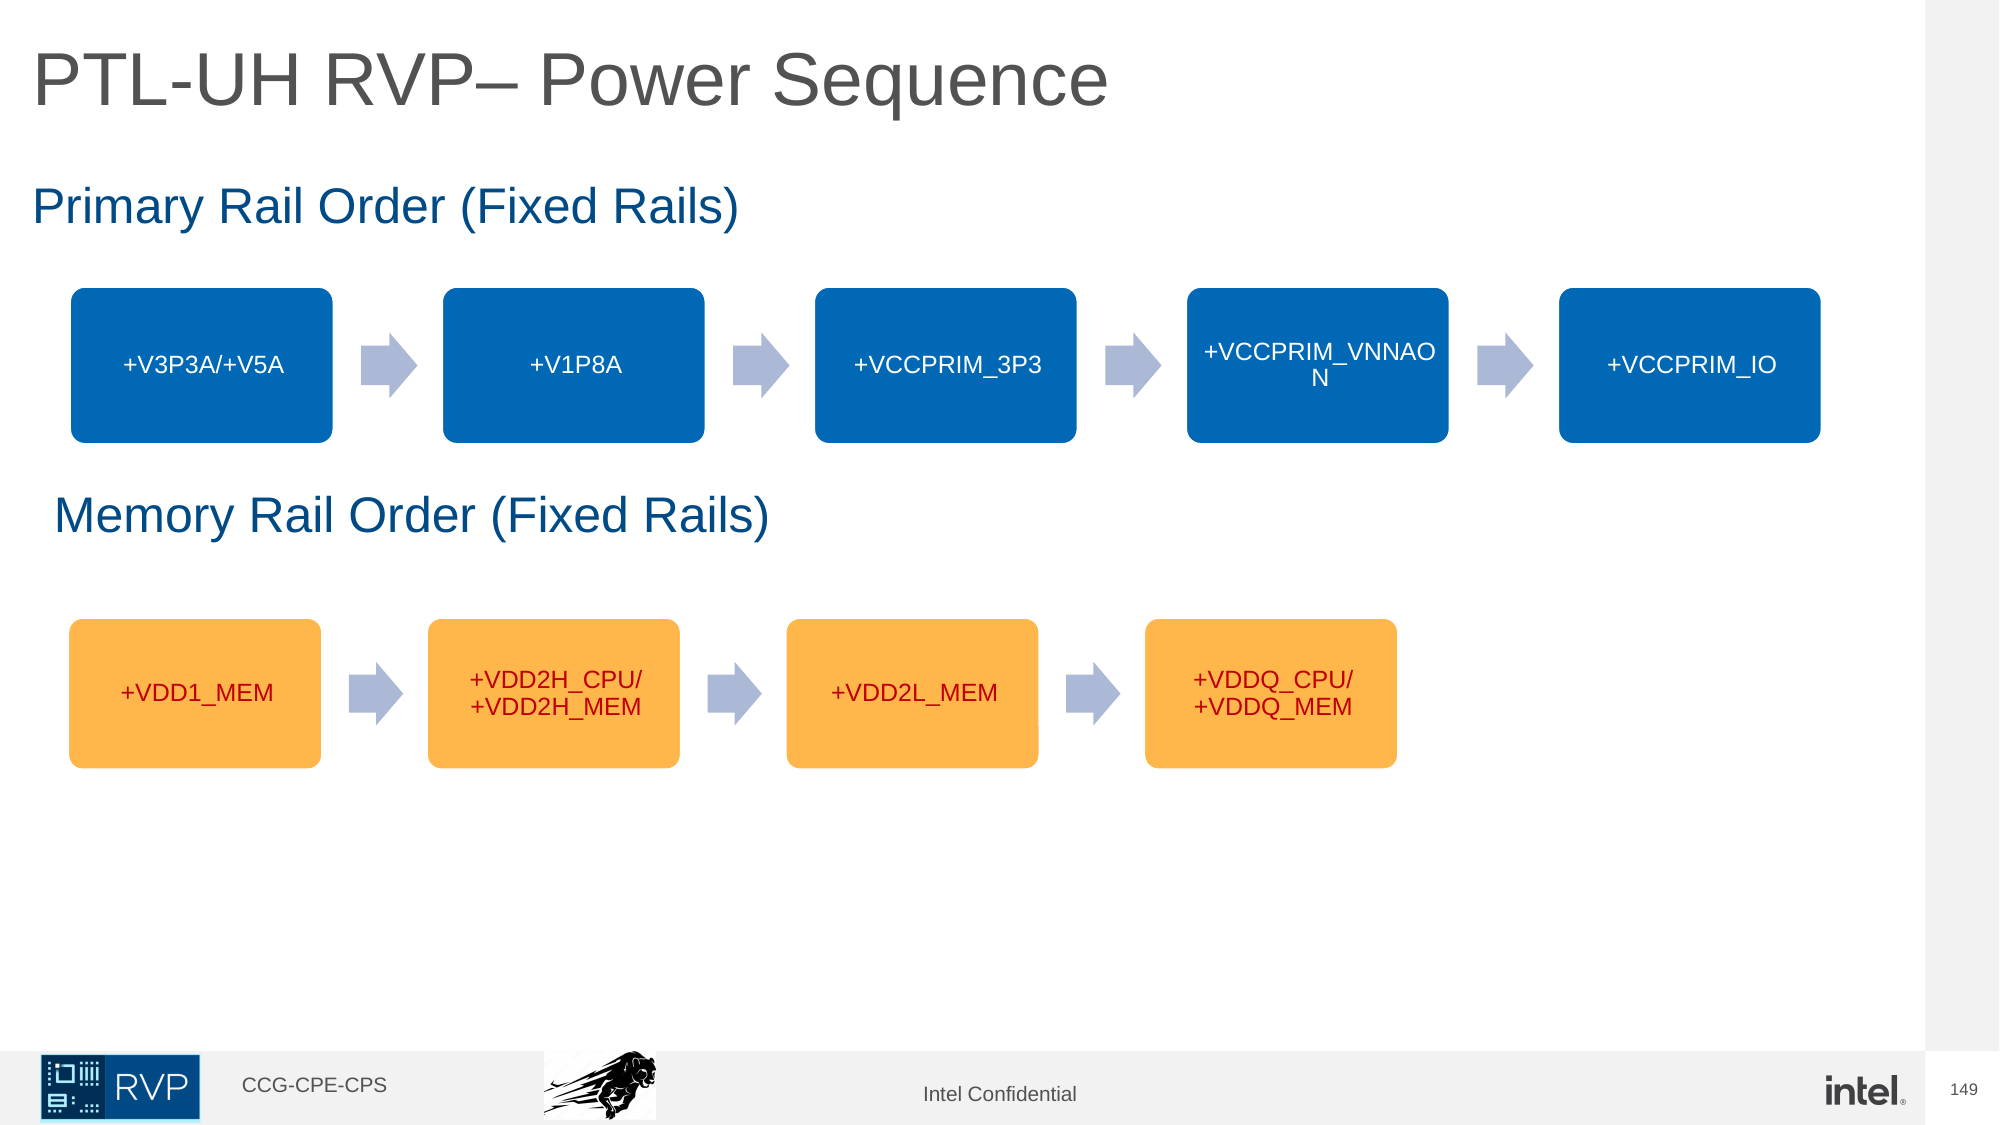

# PTL-UH RVP– Power Sequence
Primary Rail Order (Fixed Rails)
+V3P3A/+V5A

+V1P8A

+VCCPRIM_3P3

+VCCPRIM_VNNAON

+VCCPRIM_IO
Memory Rail Order (Fixed Rails)
+VDD1_MEM

+VDD2H_CPU/ +VDD2H_MEM

+VDD2L_MEM

+VDDQ_CPU/ +VDDQ_MEM